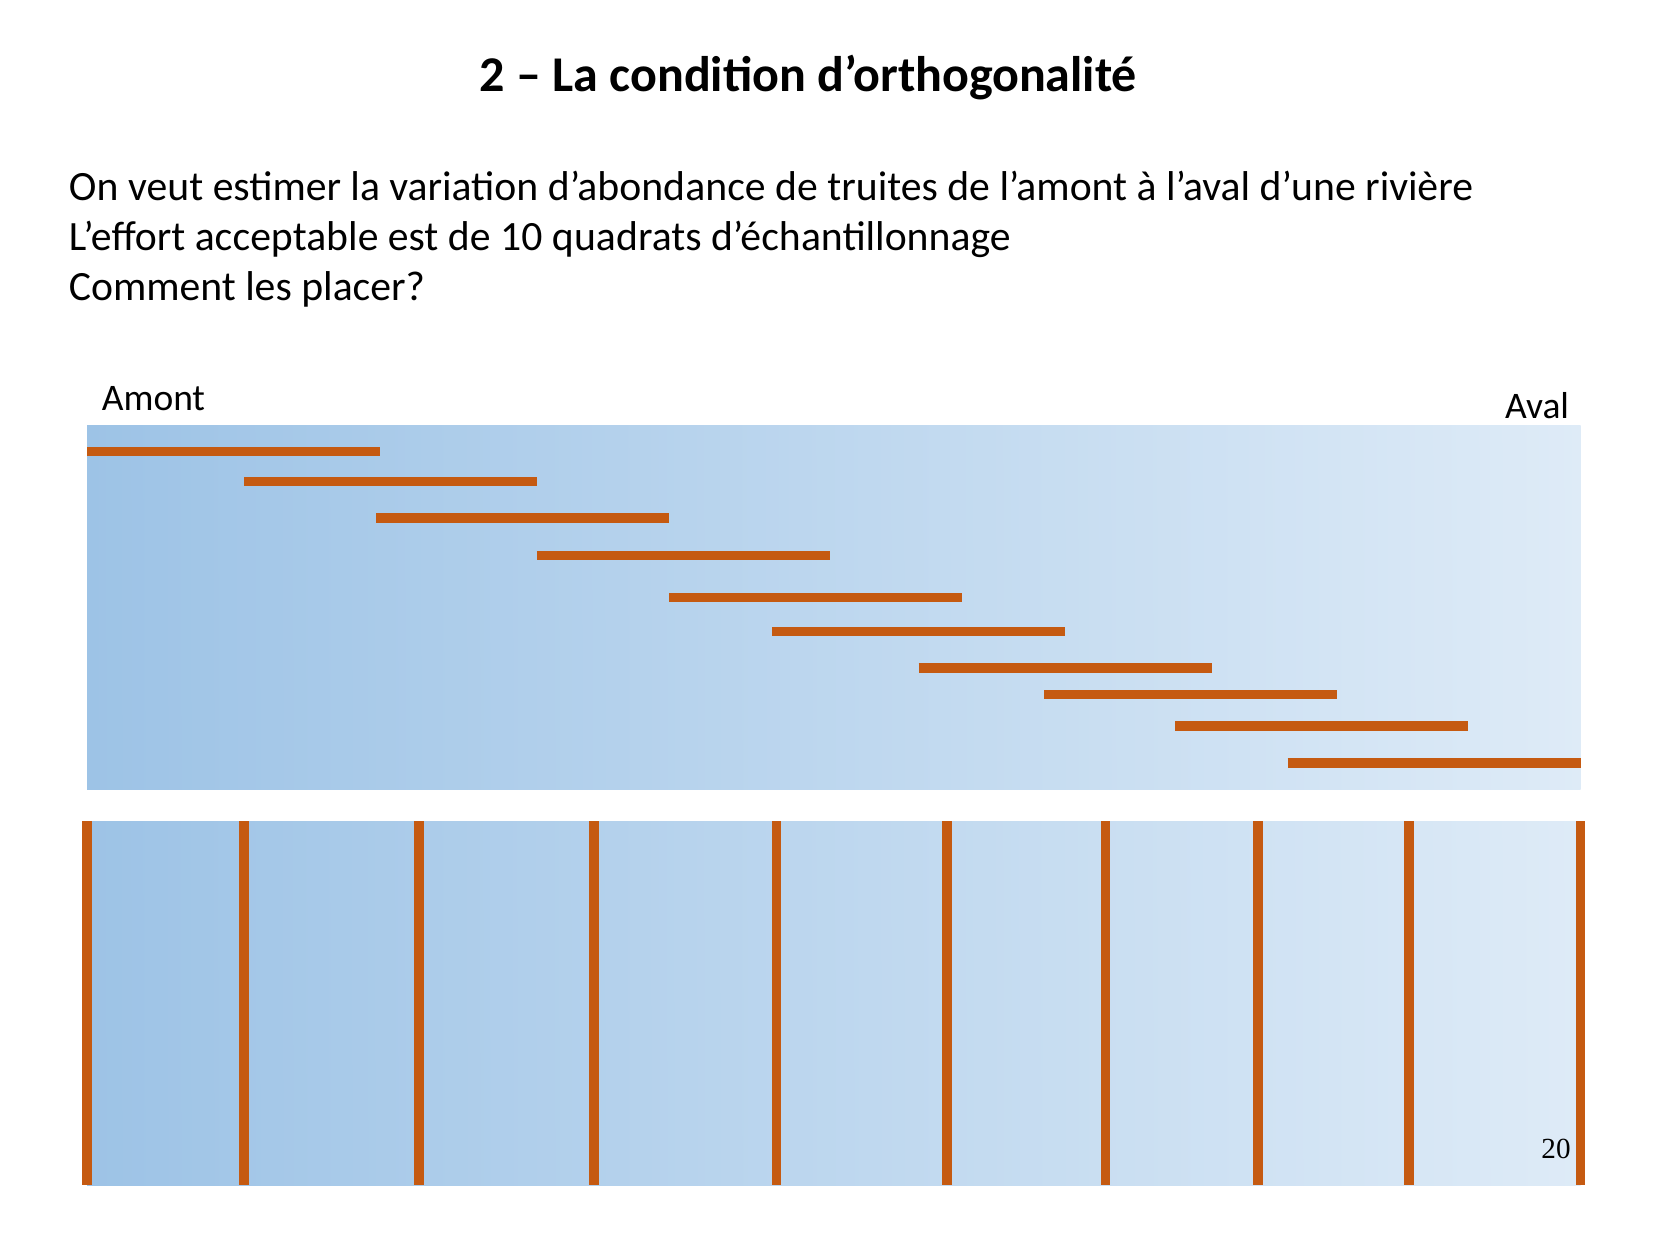

2 – La condition d’orthogonalité
On veut estimer la variation d’abondance de truites de l’amont à l’aval d’une rivière
L’effort acceptable est de 10 quadrats d’échantillonnage
Comment les placer?
Amont
Aval

20